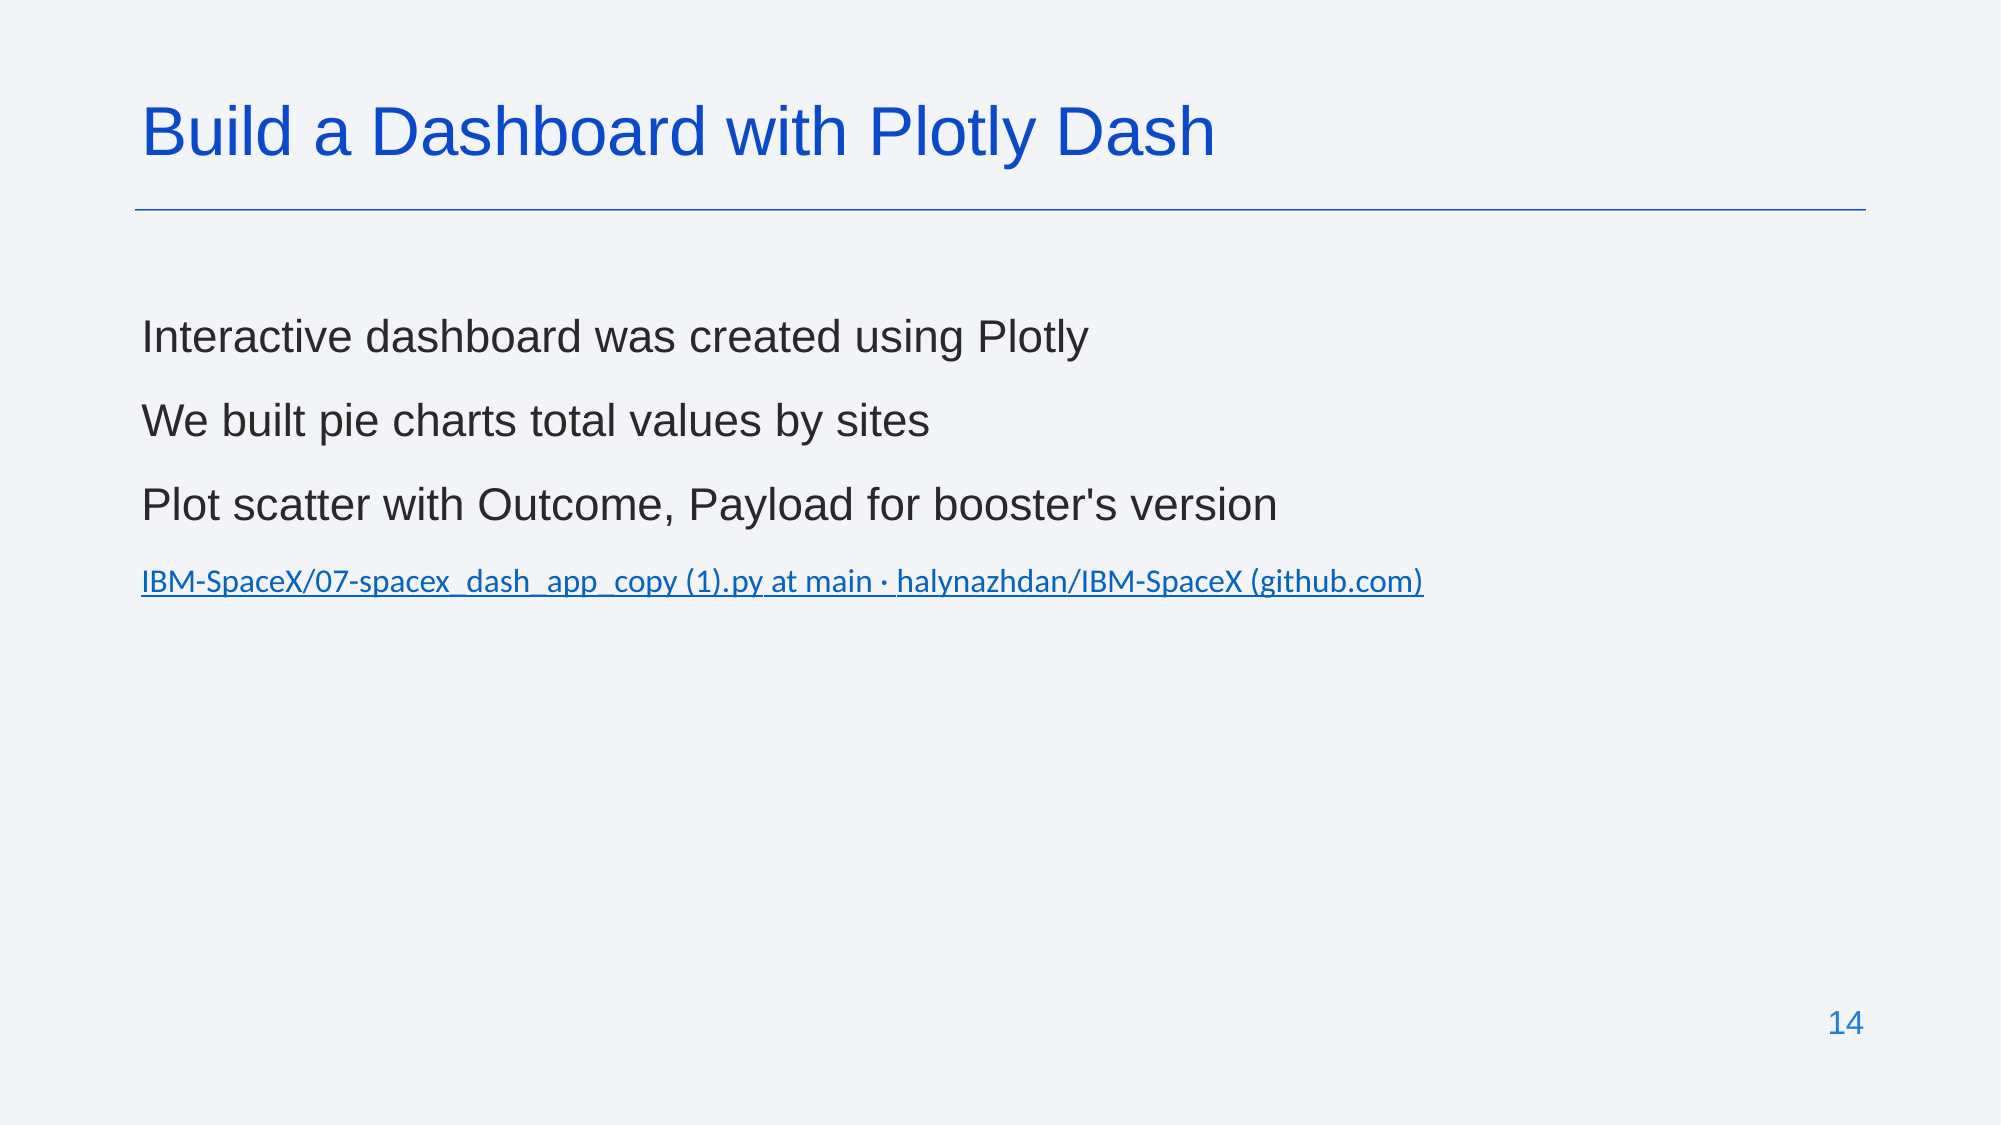

Build a Dashboard with Plotly Dash
Interactive dashboard was created using Plotly
We built pie charts total values by sites
Plot scatter with Outcome, Payload for booster's version
IBM-SpaceX/07-spacex_dash_app_copy (1).py at main · halynazhdan/IBM-SpaceX (github.com)
14